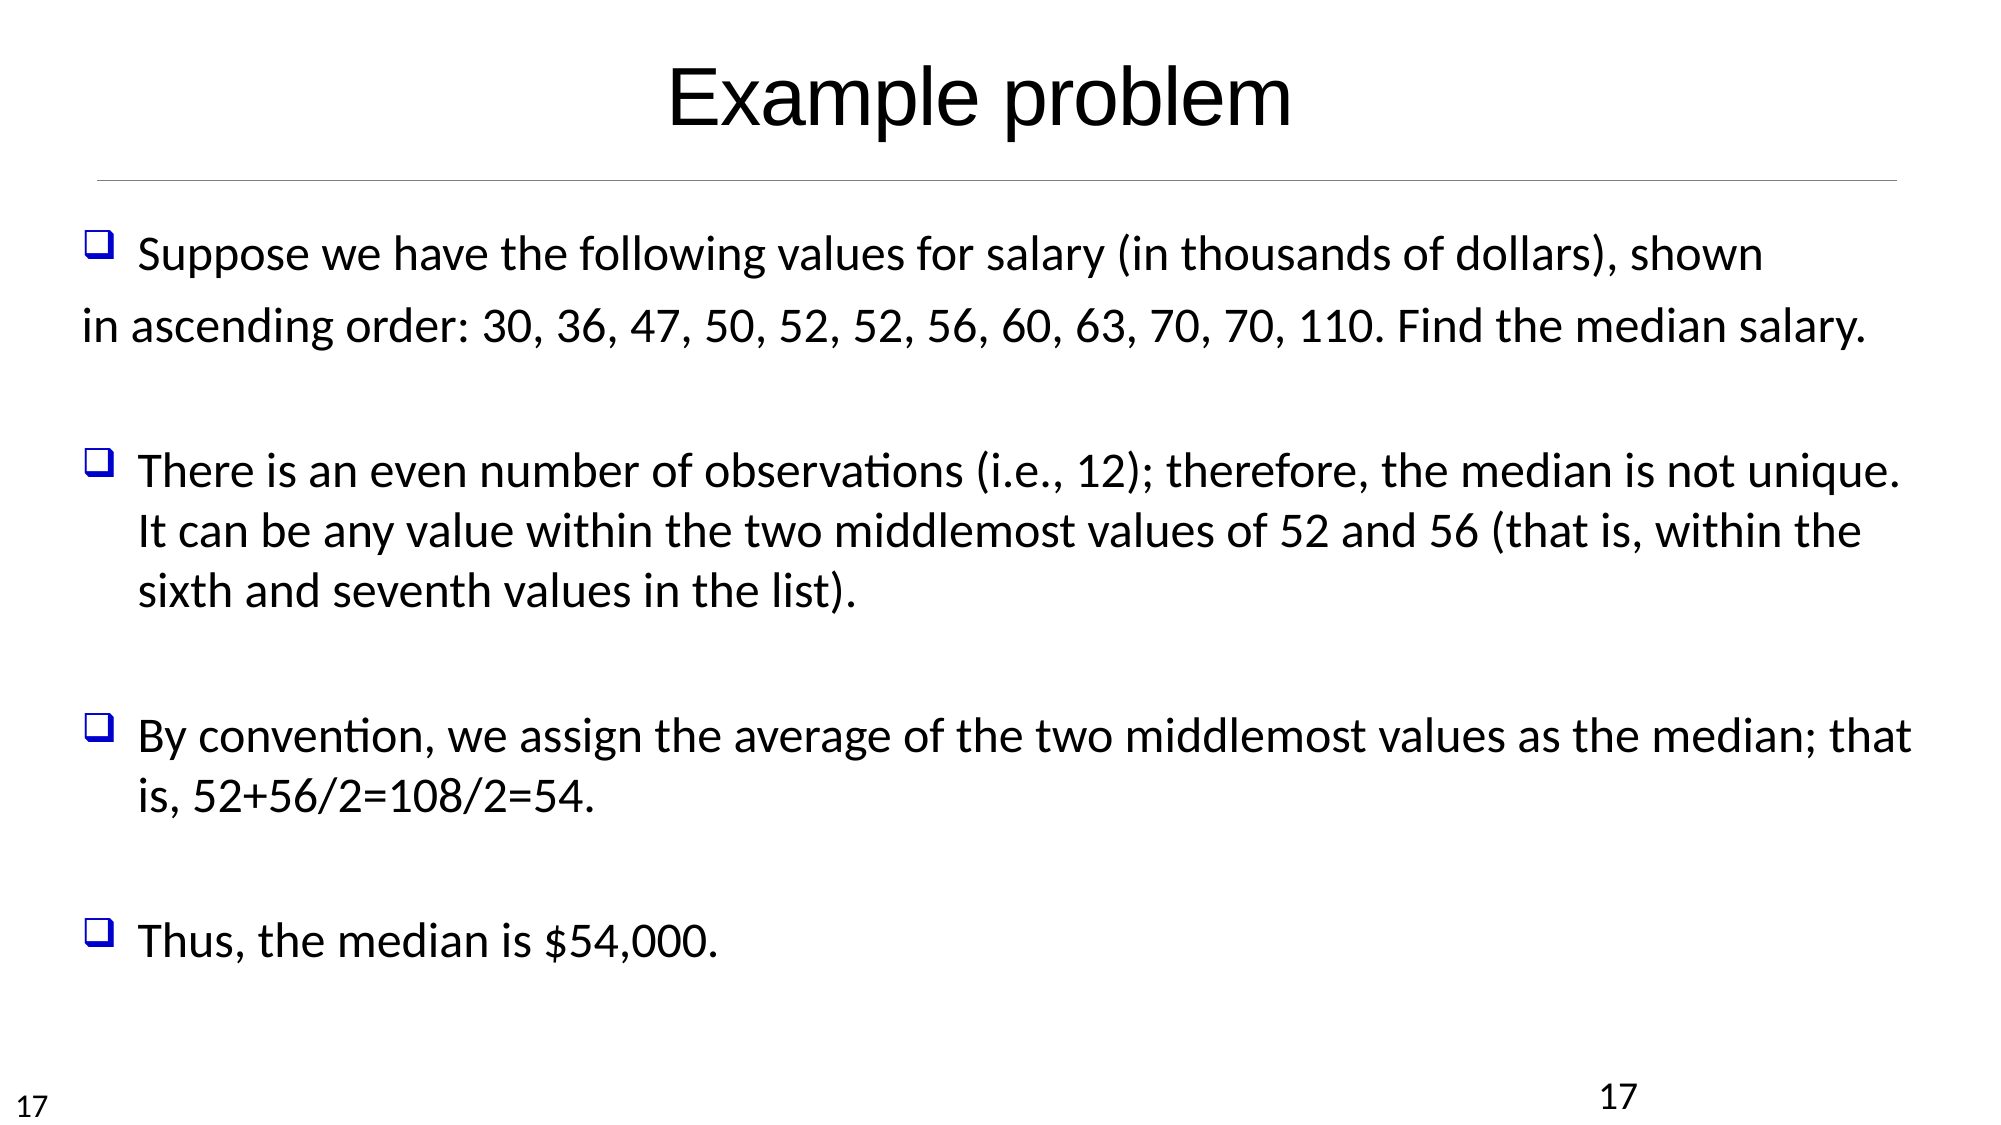

# Example problem
Suppose we have the following values for salary (in thousands of dollars), shown
in ascending order: 30, 36, 47, 50, 52, 52, 56, 60, 63, 70, 70, 110. Find the median salary.

There is an even number of observations (i.e., 12); therefore, the median is not unique. It can be any value within the two middlemost values of 52 and 56 (that is, within the sixth and seventh values in the list).

By convention, we assign the average of the two middlemost values as the median; that is, 52+56/2=108/2=54.

Thus, the median is $54,000.

17